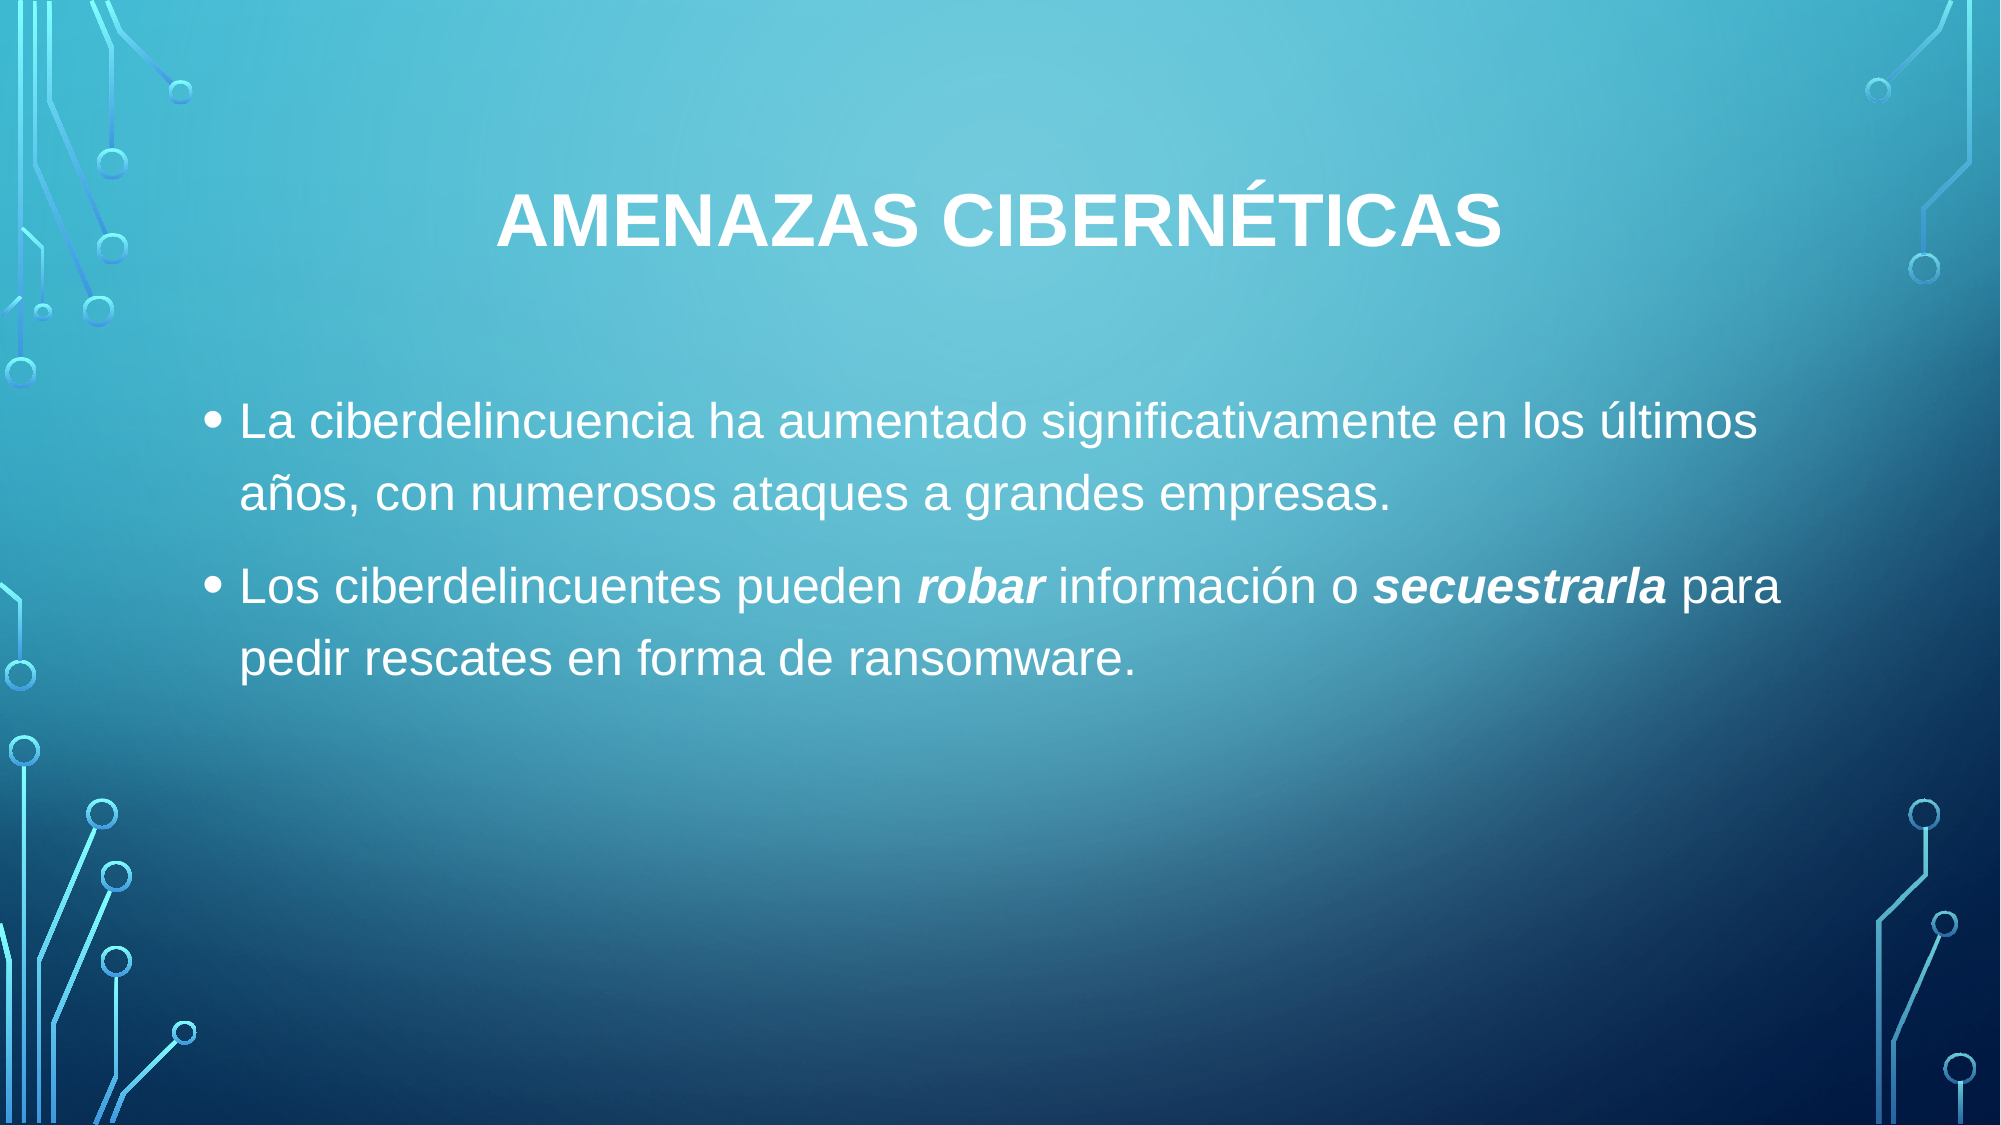

# Amenazas cibernéticas
La ciberdelincuencia ha aumentado significativamente en los últimos años, con numerosos ataques a grandes empresas.
Los ciberdelincuentes pueden robar información o secuestrarla para pedir rescates en forma de ransomware.